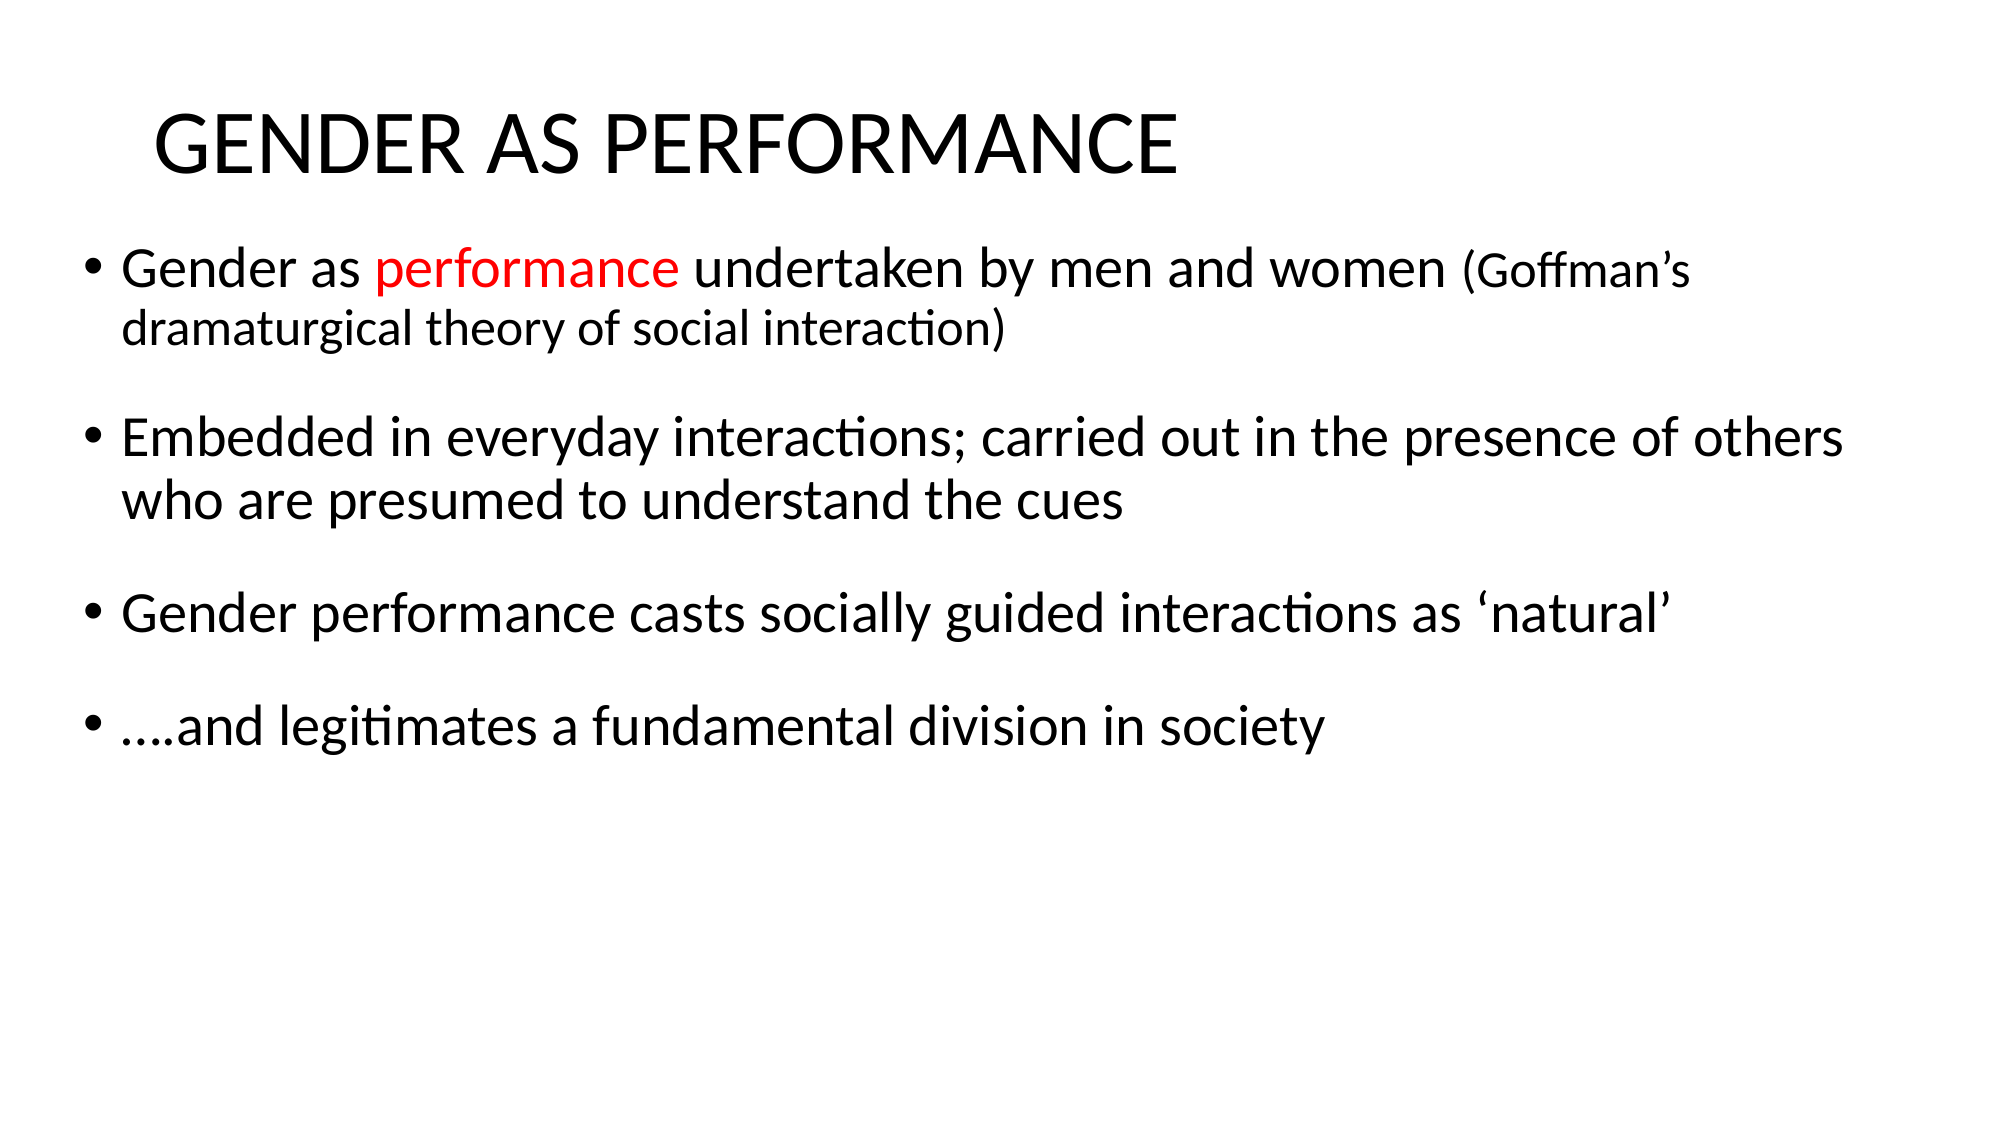

# GENDER AS PERFORMANCE
Gender as performance undertaken by men and women (Goffman’s dramaturgical theory of social interaction)
Embedded in everyday interactions; carried out in the presence of others who are presumed to understand the cues
Gender performance casts socially guided interactions as ‘natural’
….and legitimates a fundamental division in society